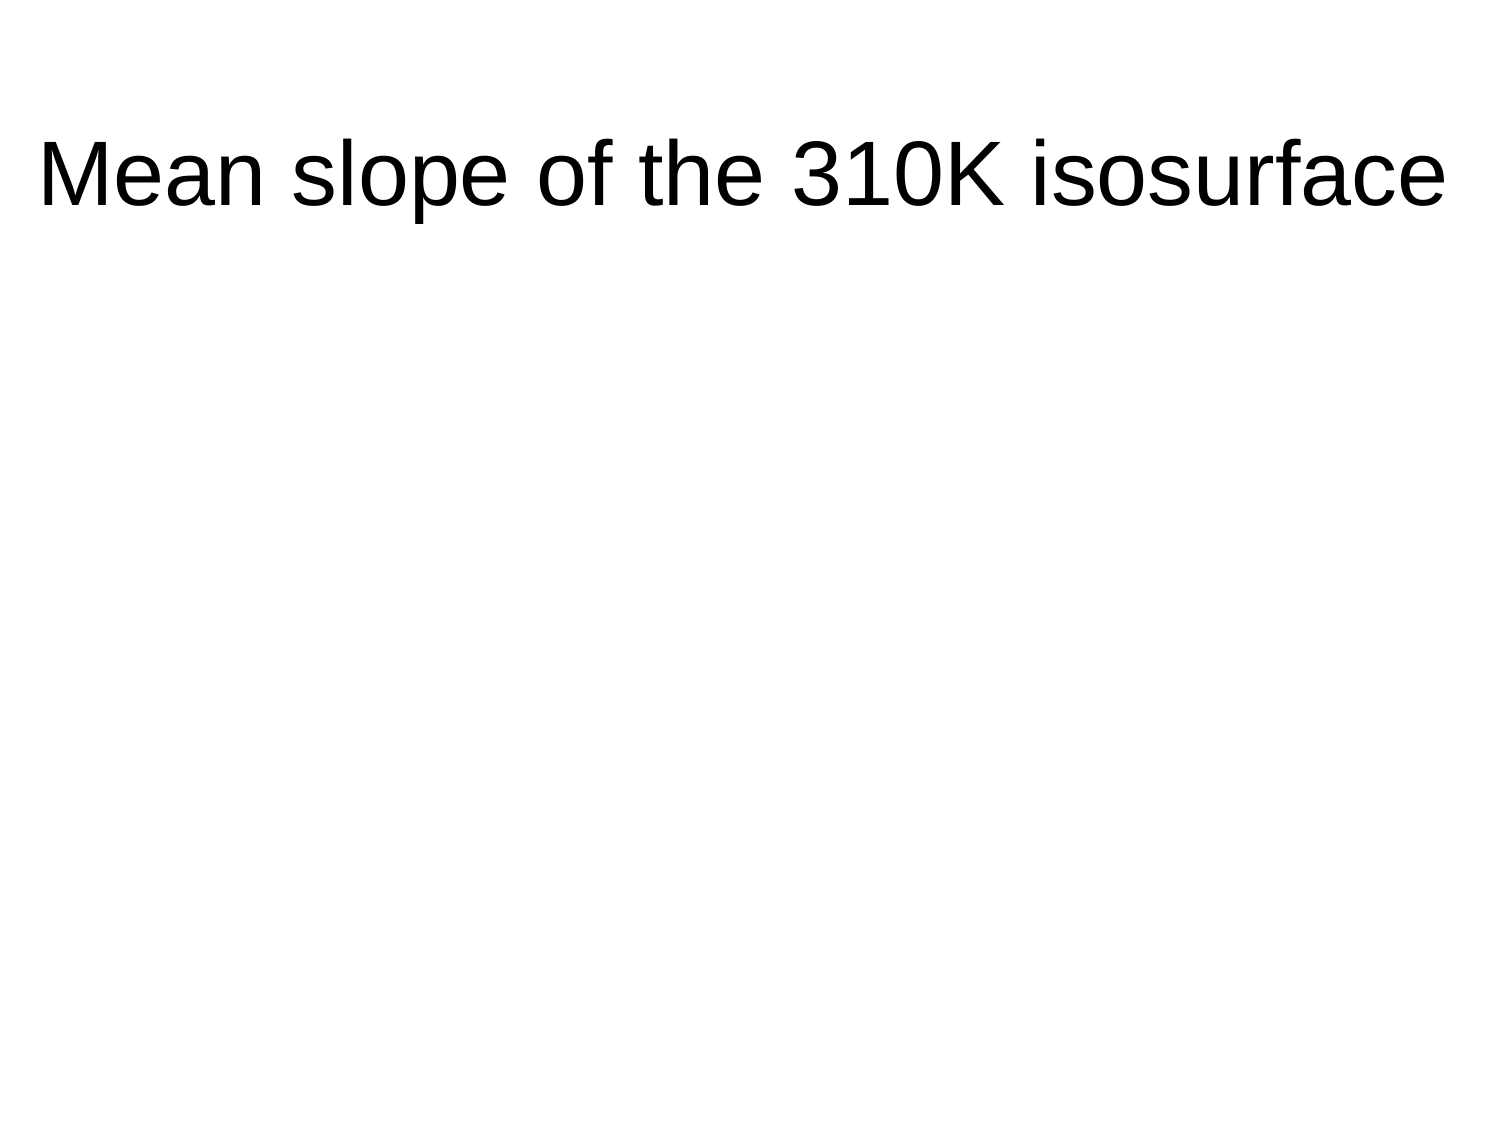

# Mean slope of the 310K isosurface